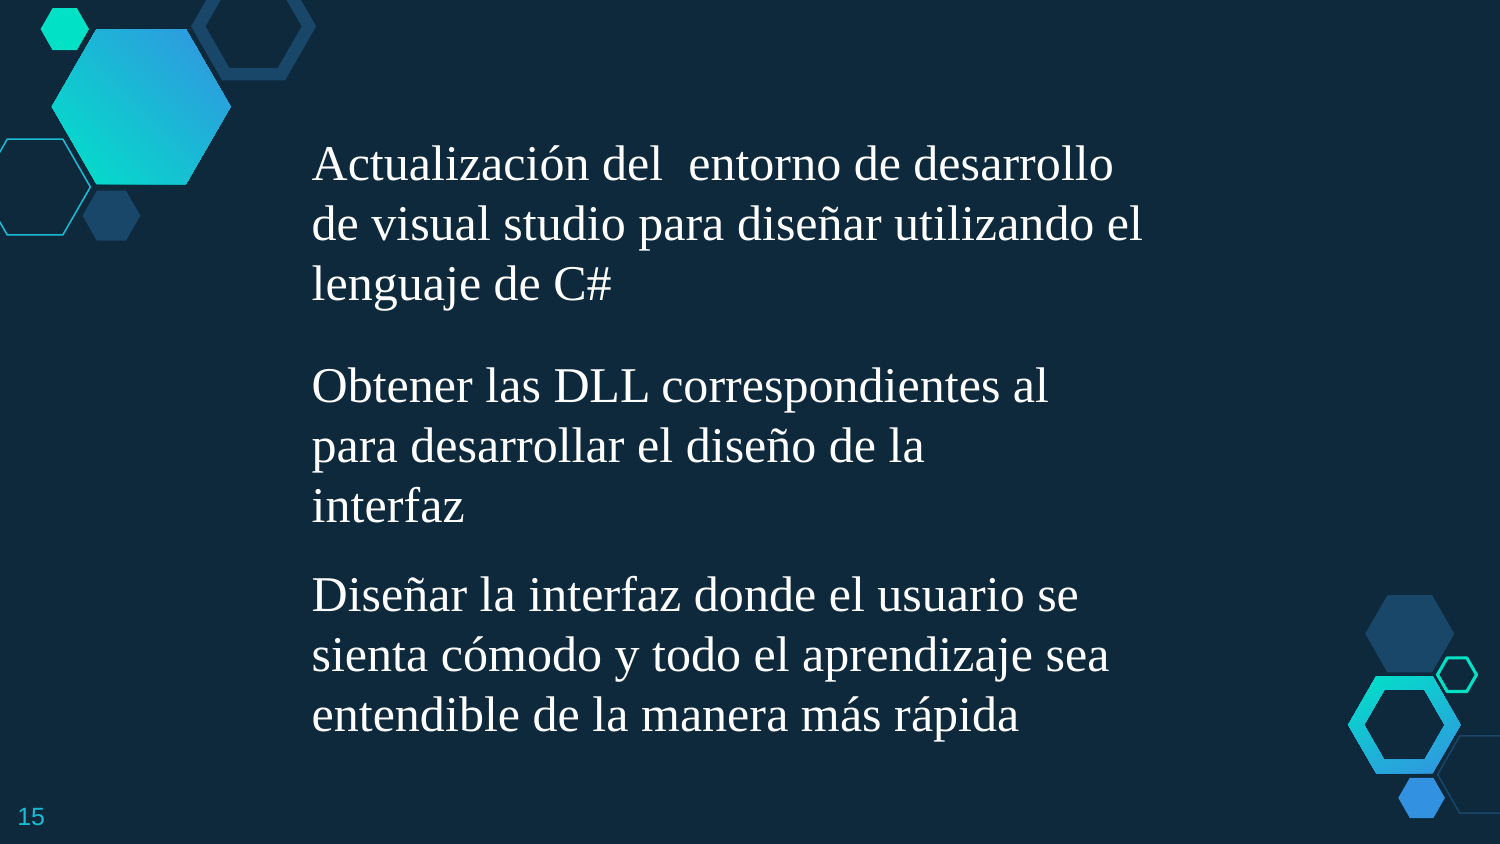

Actualización del  entorno de desarrollo de visual studio para diseñar utilizando el lenguaje de C#

Obtener las DLL correspondientes al para desarrollar el diseño de la interfaz
Diseñar la interfaz donde el usuario se sienta cómodo y todo el aprendizaje sea entendible de la manera más rápida
15